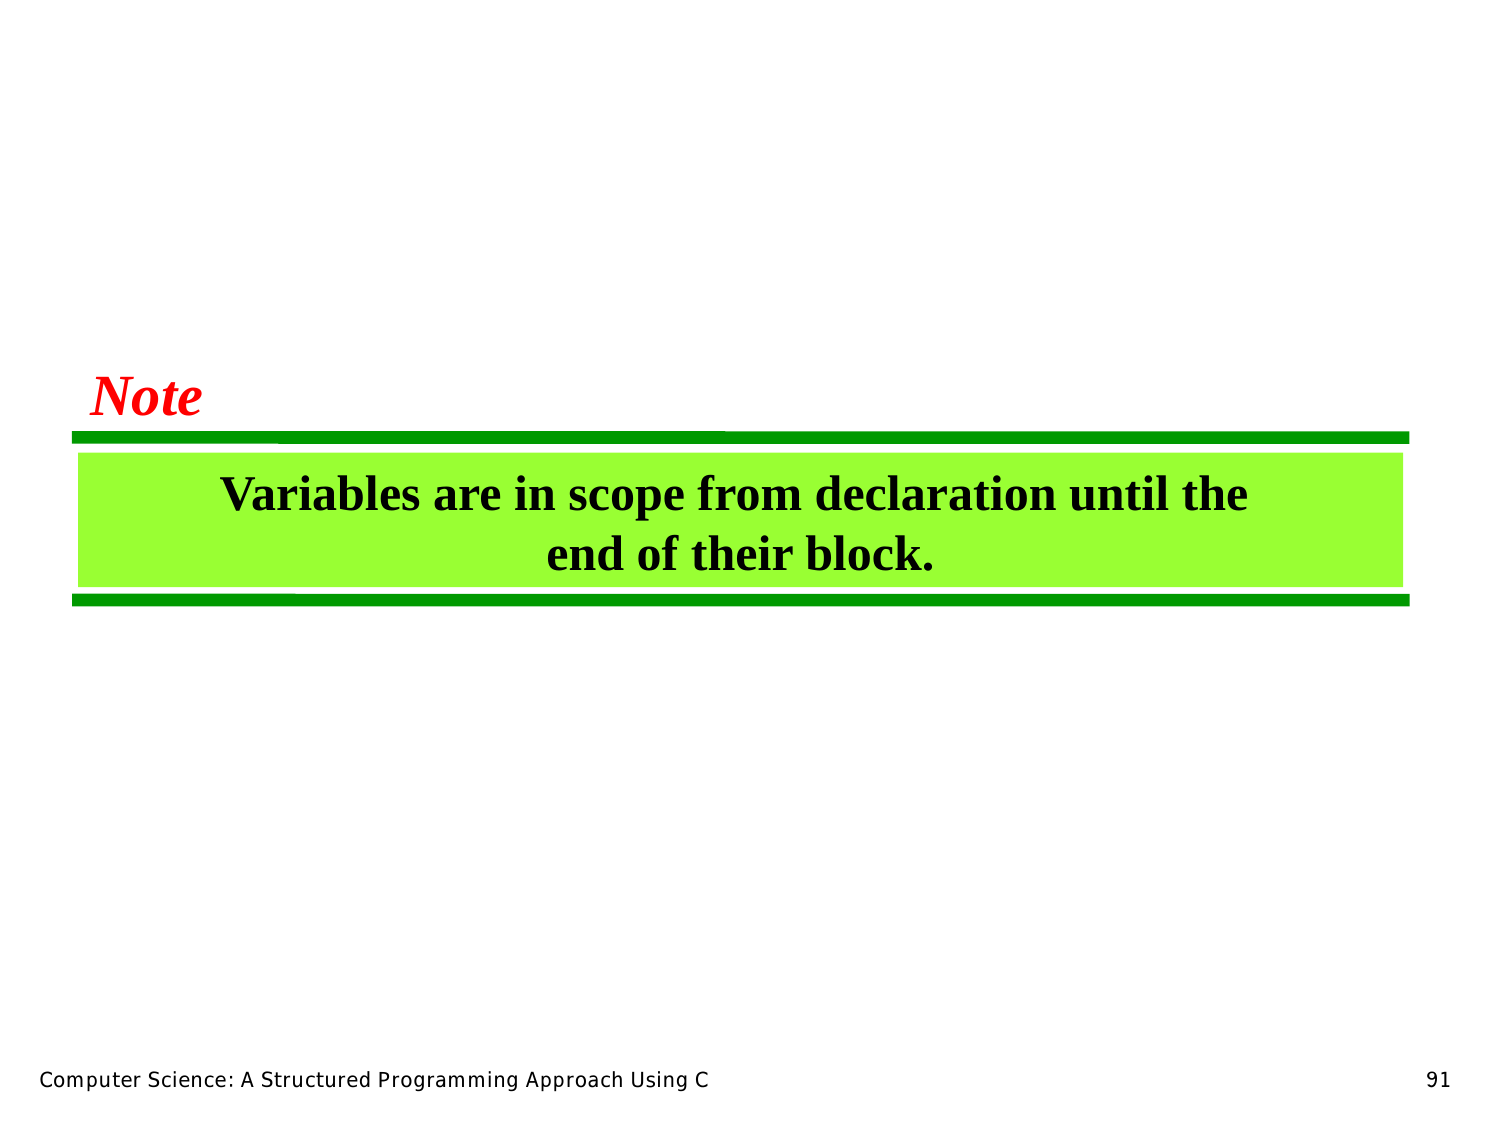

Note

Variables are in scope from declaration until the
end of their block.

Computer Science: A Structured Programming Approach Using C
91